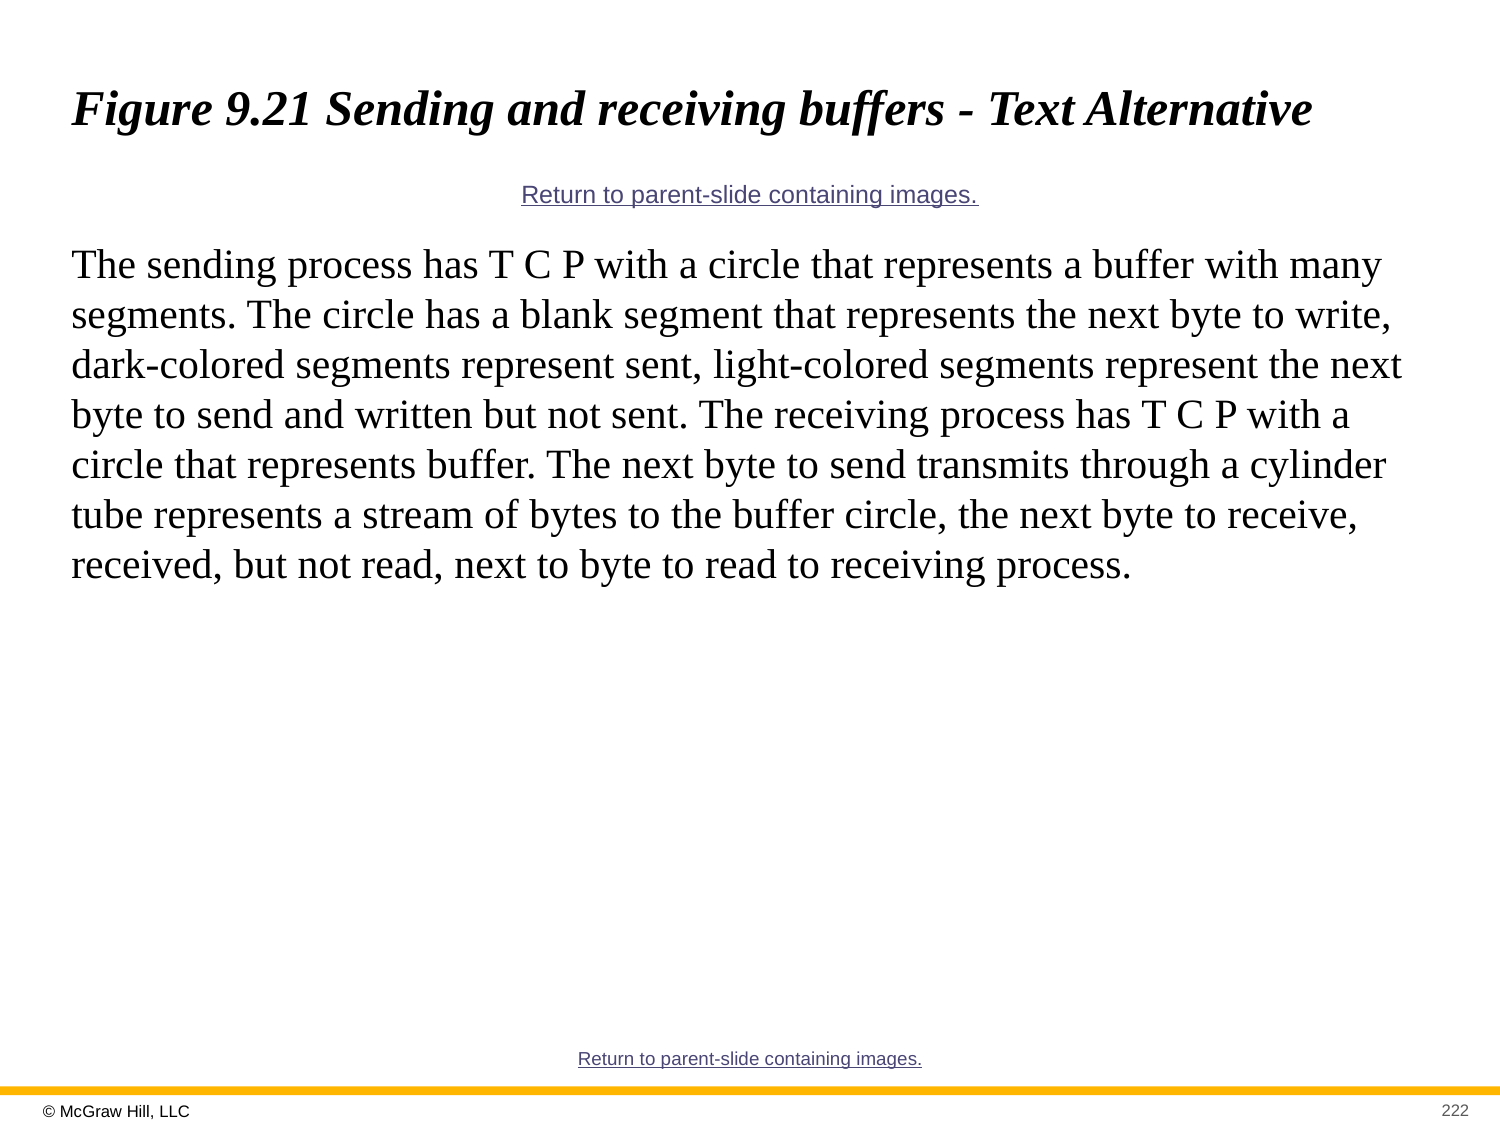

# Figure 9.21 Sending and receiving buffers - Text Alternative
Return to parent-slide containing images.
The sending process has T C P with a circle that represents a buffer with many segments. The circle has a blank segment that represents the next byte to write, dark-colored segments represent sent, light-colored segments represent the next byte to send and written but not sent. The receiving process has T C P with a circle that represents buffer. The next byte to send transmits through a cylinder tube represents a stream of bytes to the buffer circle, the next byte to receive, received, but not read, next to byte to read to receiving process.
Return to parent-slide containing images.
222